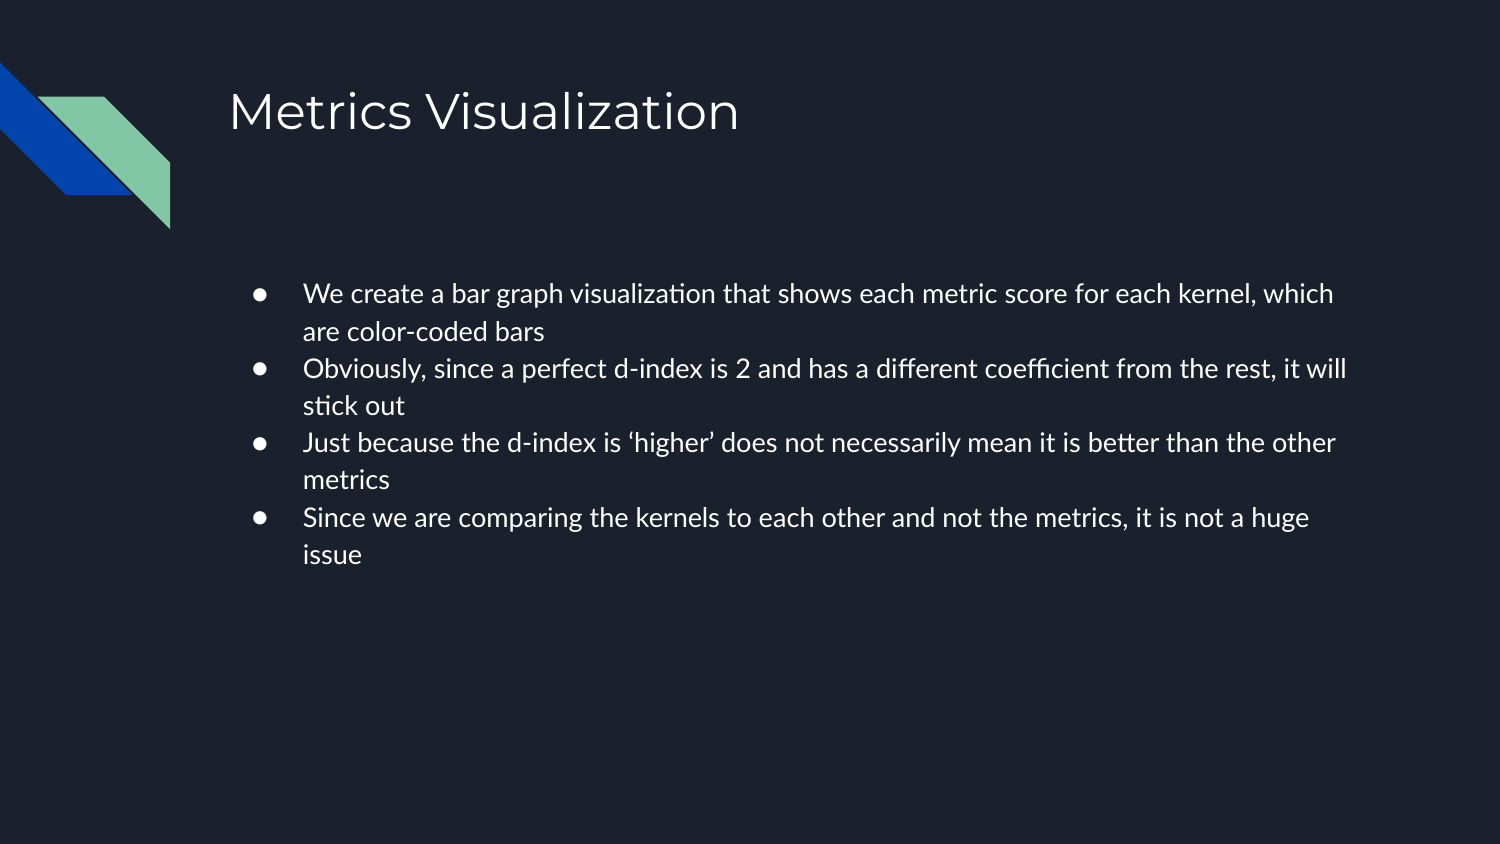

# Metrics Visualization
We create a bar graph visualization that shows each metric score for each kernel, which are color-coded bars
Obviously, since a perfect d-index is 2 and has a different coefficient from the rest, it will stick out
Just because the d-index is ‘higher’ does not necessarily mean it is better than the other metrics
Since we are comparing the kernels to each other and not the metrics, it is not a huge issue